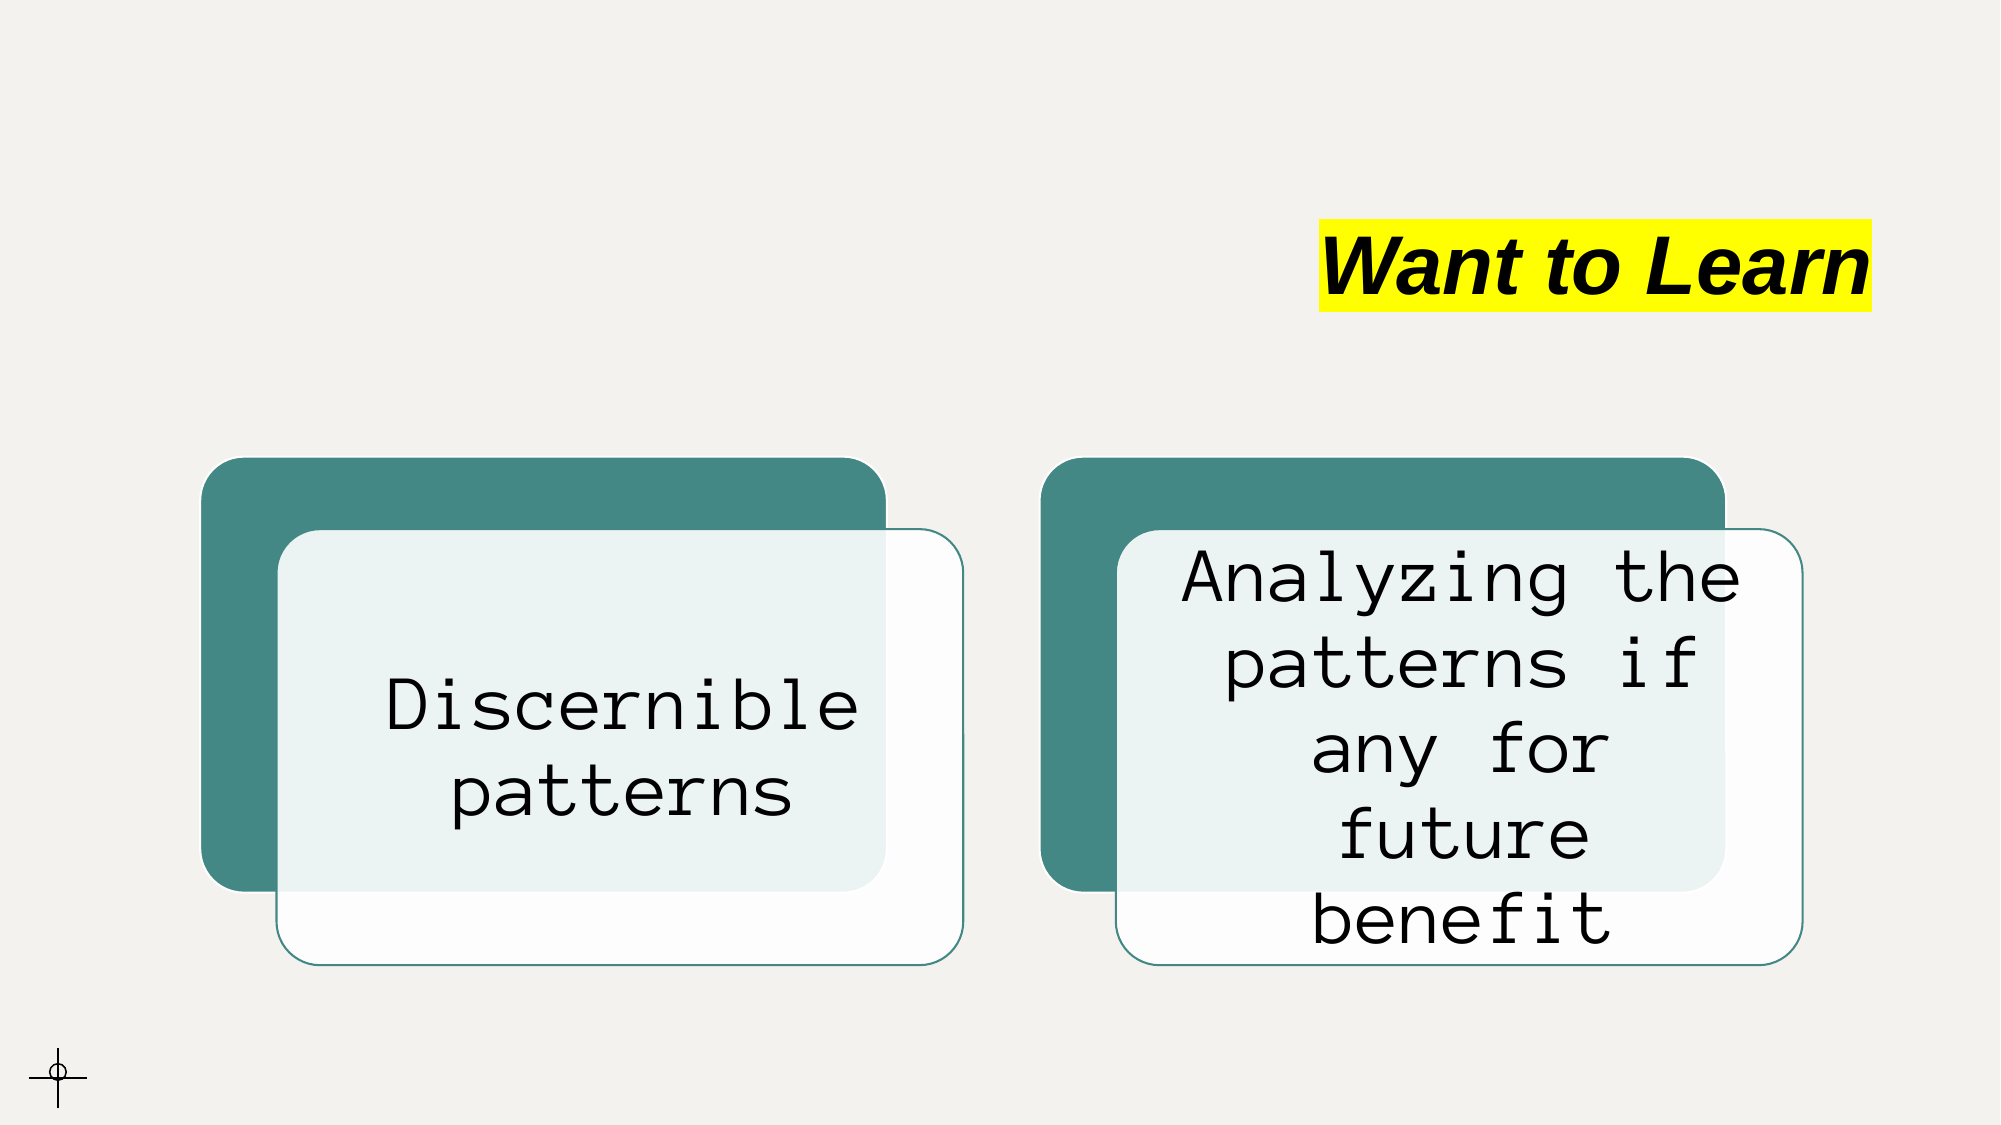

# Want to Learn
Discernible patterns
Analyzing the patterns if any for future benefit